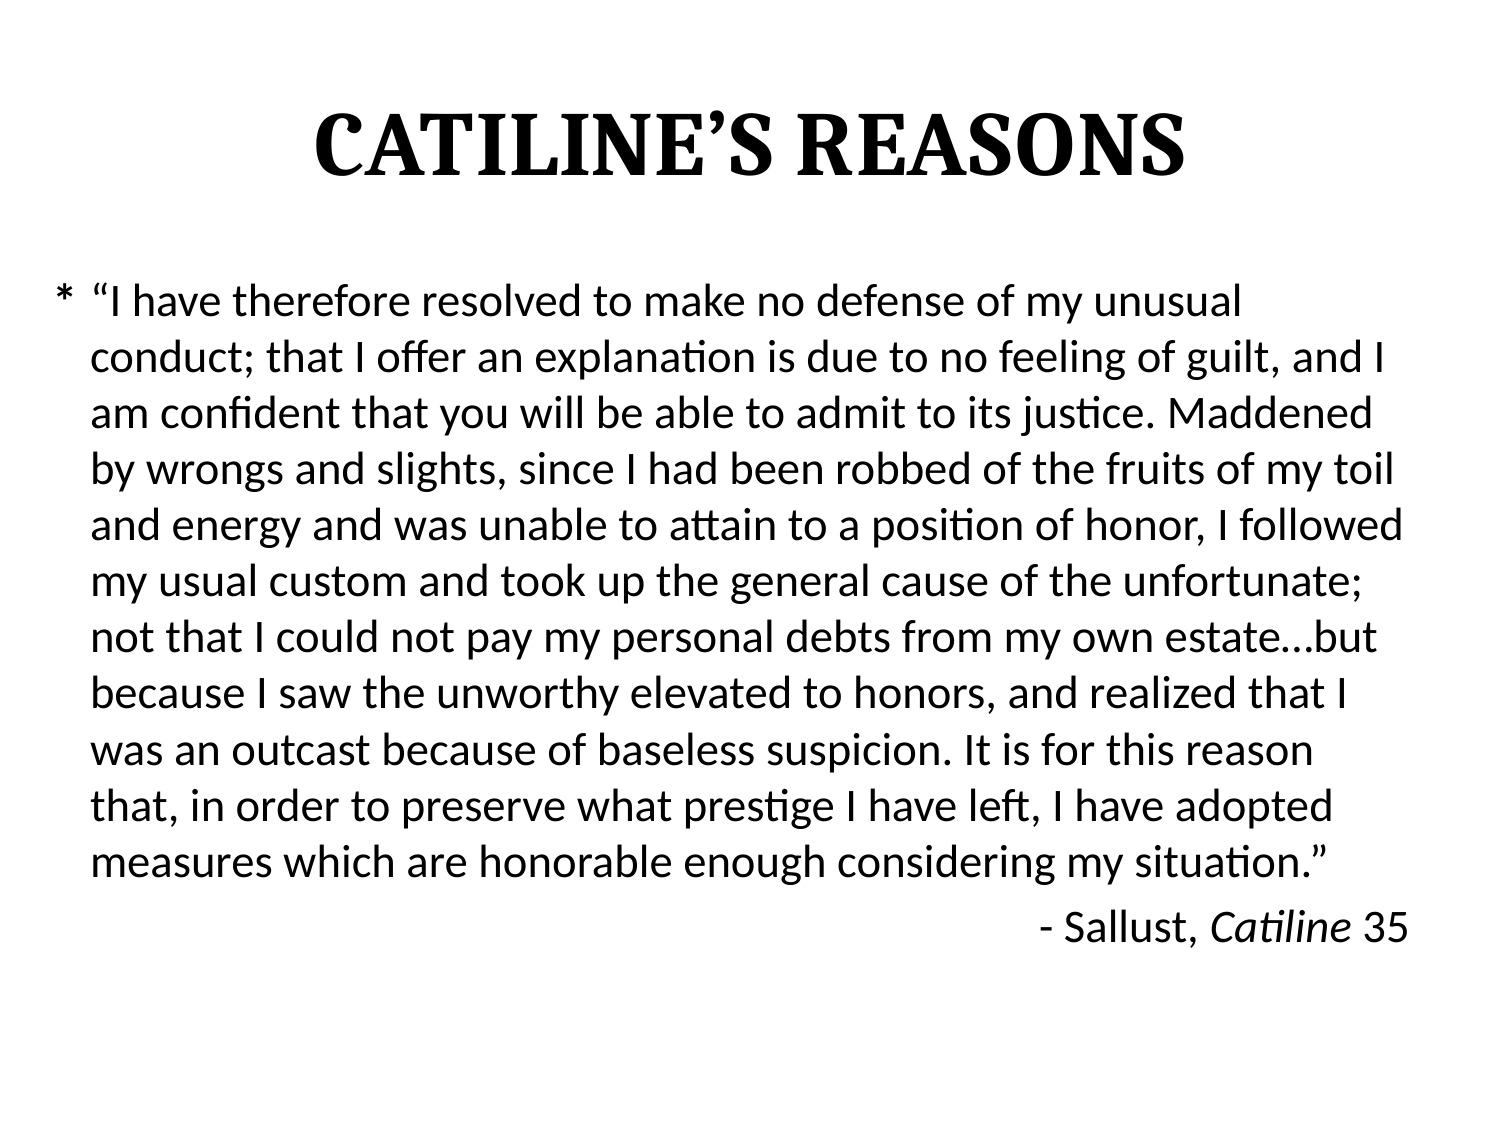

# Catiline’s Reasons
*
“I have therefore resolved to make no defense of my unusual conduct; that I offer an explanation is due to no feeling of guilt, and I am confident that you will be able to admit to its justice. Maddened by wrongs and slights, since I had been robbed of the fruits of my toil and energy and was unable to attain to a position of honor, I followed my usual custom and took up the general cause of the unfortunate; not that I could not pay my personal debts from my own estate…but because I saw the unworthy elevated to honors, and realized that I was an outcast because of baseless suspicion. It is for this reason that, in order to preserve what prestige I have left, I have adopted measures which are honorable enough considering my situation.”
- Sallust, Catiline 35